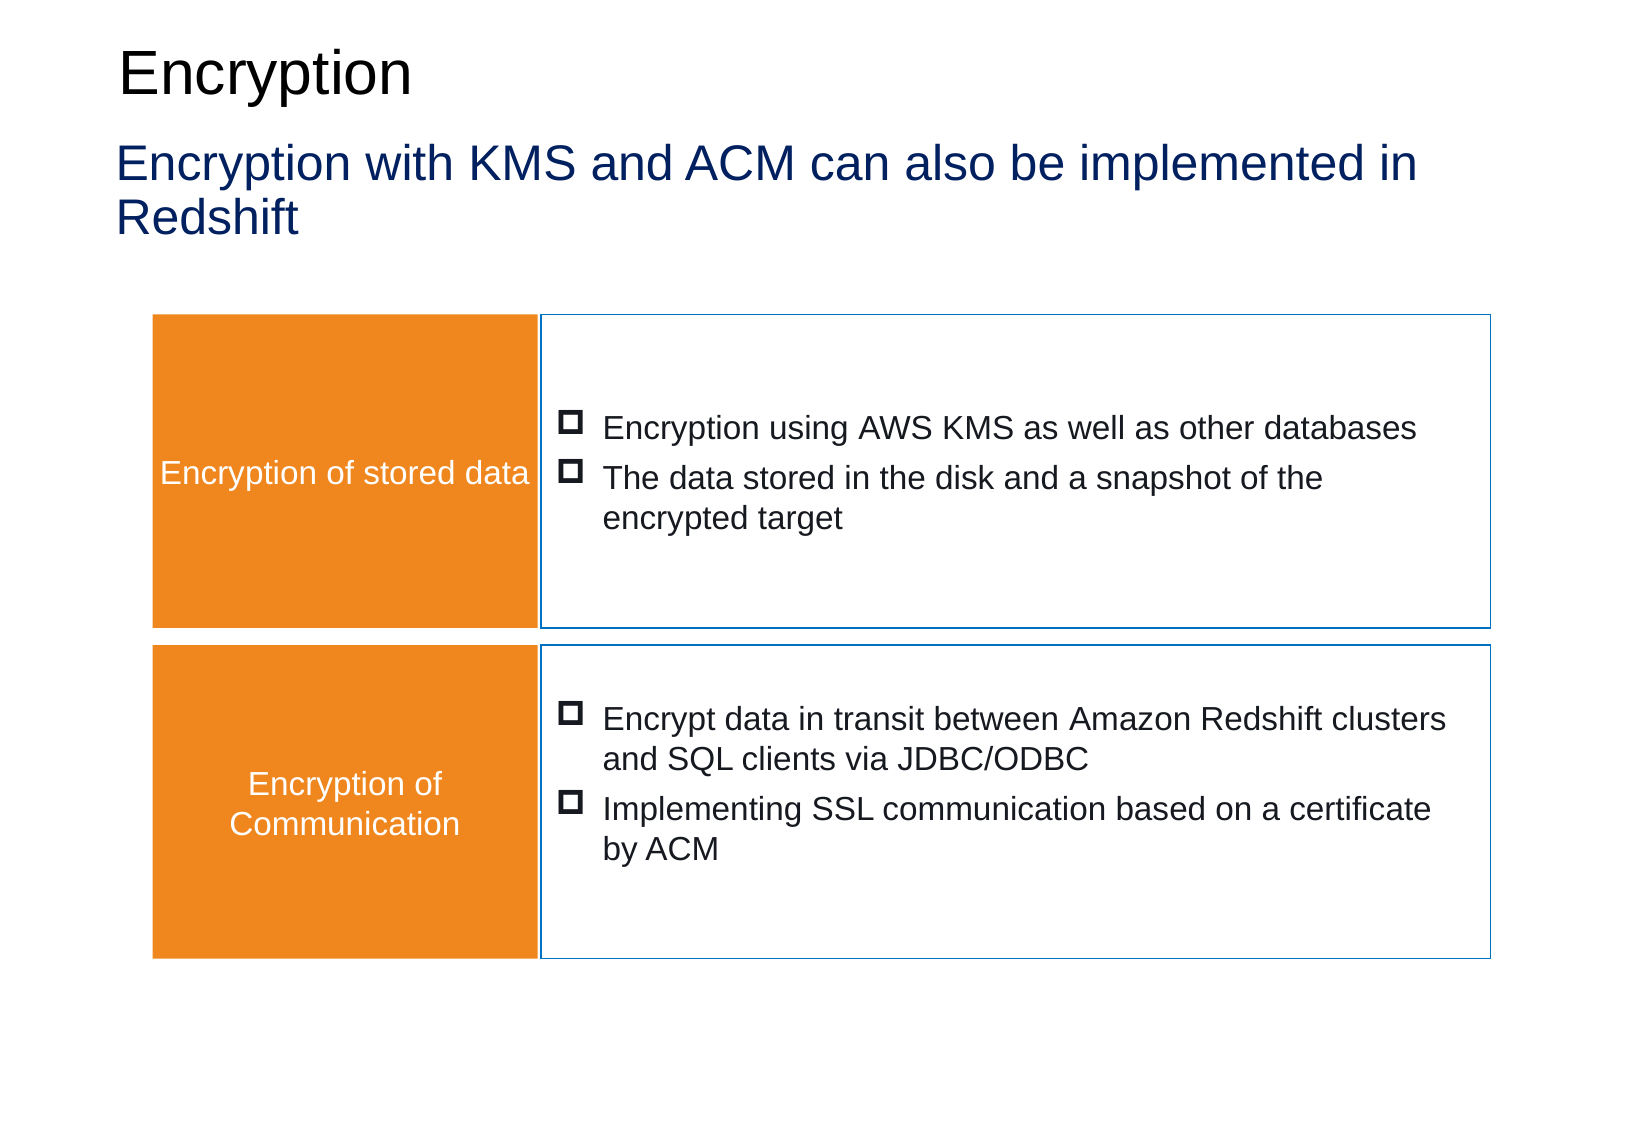

Encryption
Encryption with KMS and ACM can also be implemented in Redshift
Encryption of stored data
Encryption using AWS KMS as well as other databases
The data stored in the disk and a snapshot of the encrypted target
Encryption of Communication
Encrypt data in transit between Amazon Redshift clusters and SQL clients via JDBC/ODBC
Implementing SSL communication based on a certificate by ACM